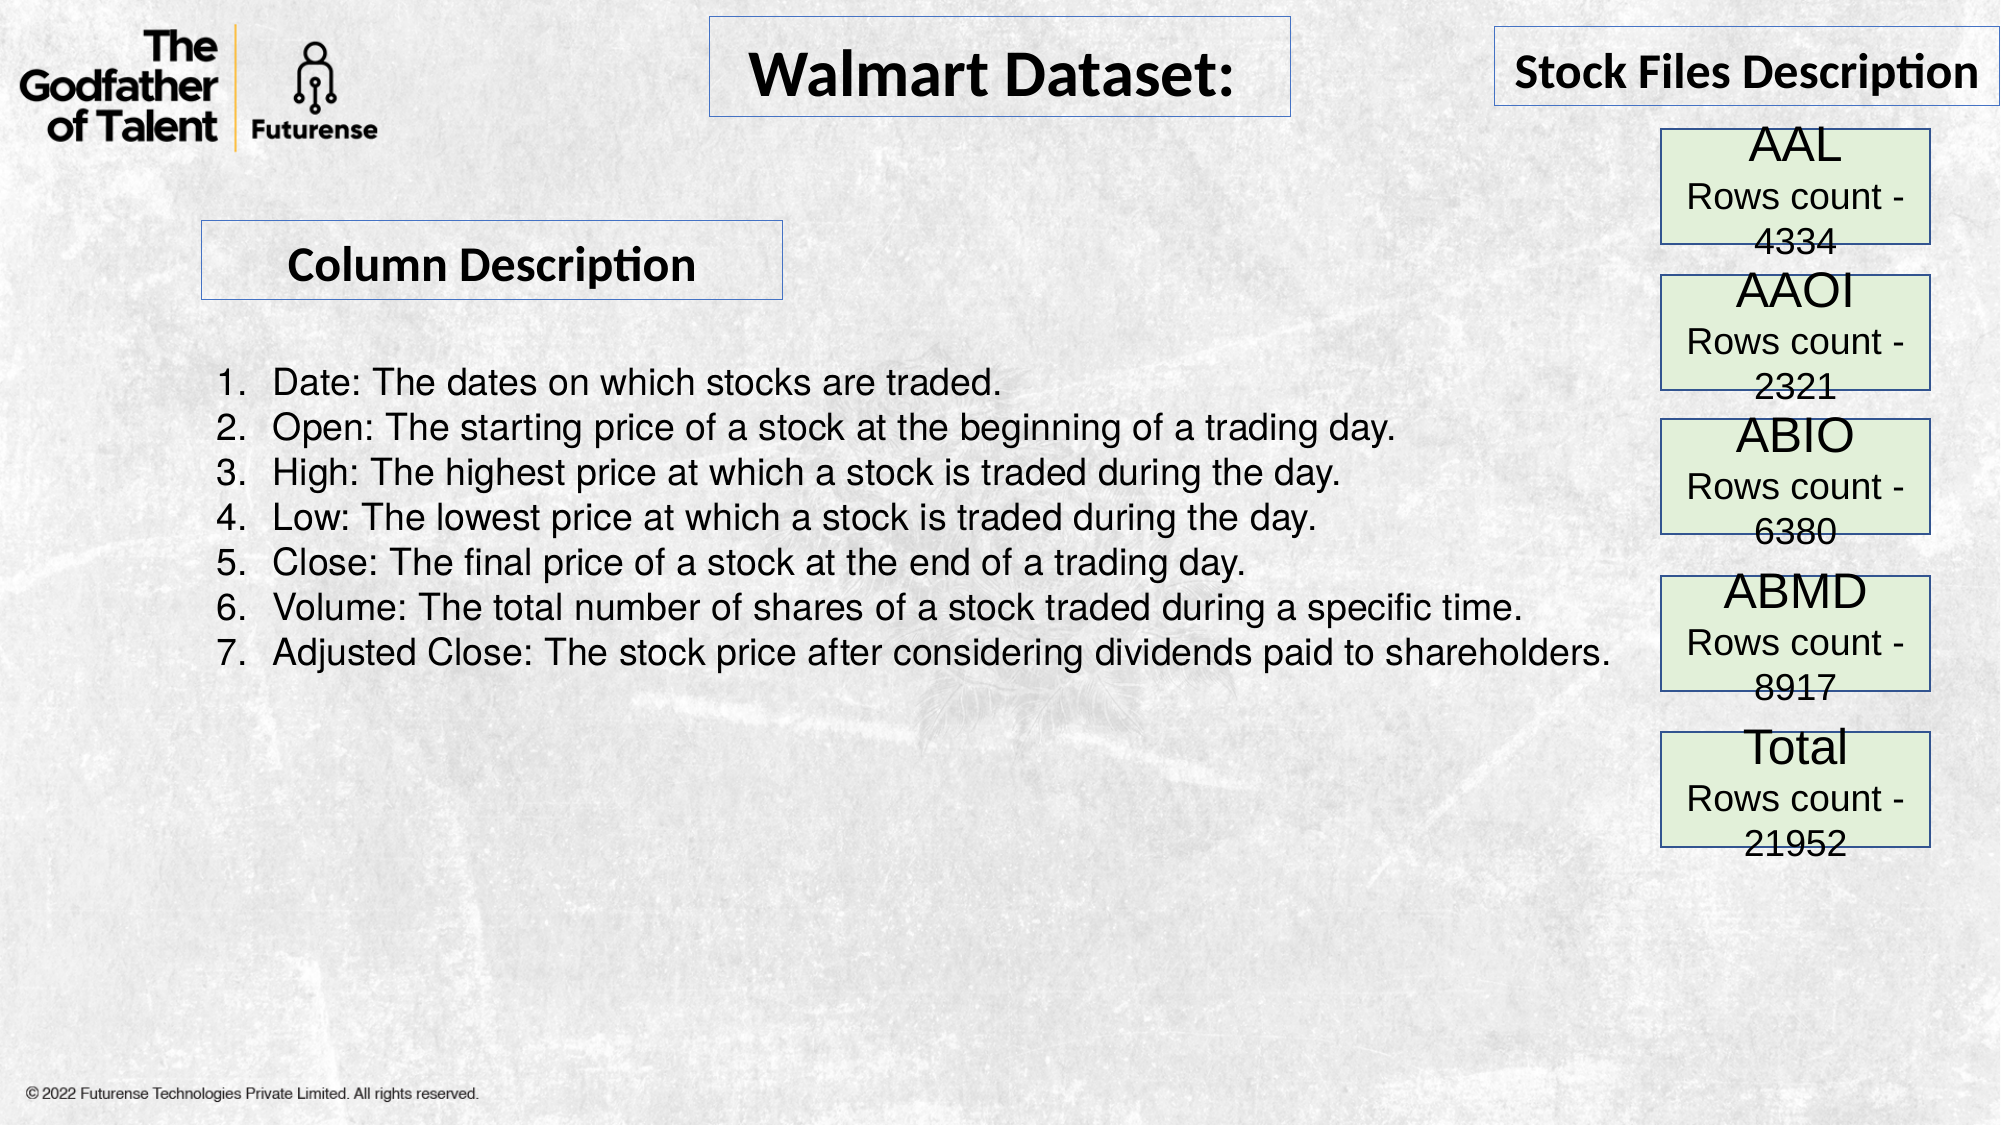

Walmart Dataset:
Stock Files Description
AAL
Rows count - 4334
Column Description
AAOI
Rows count - 2321
Date: The dates on which stocks are traded.
Open: The starting price of a stock at the beginning of a trading day.
High: The highest price at which a stock is traded during the day.
Low: The lowest price at which a stock is traded during the day.
Close: The final price of a stock at the end of a trading day.
Volume: The total number of shares of a stock traded during a specific time.
Adjusted Close: The stock price after considering dividends paid to shareholders.
ABIO
Rows count - 6380
ABMD
Rows count - 8917
Total
Rows count -21952